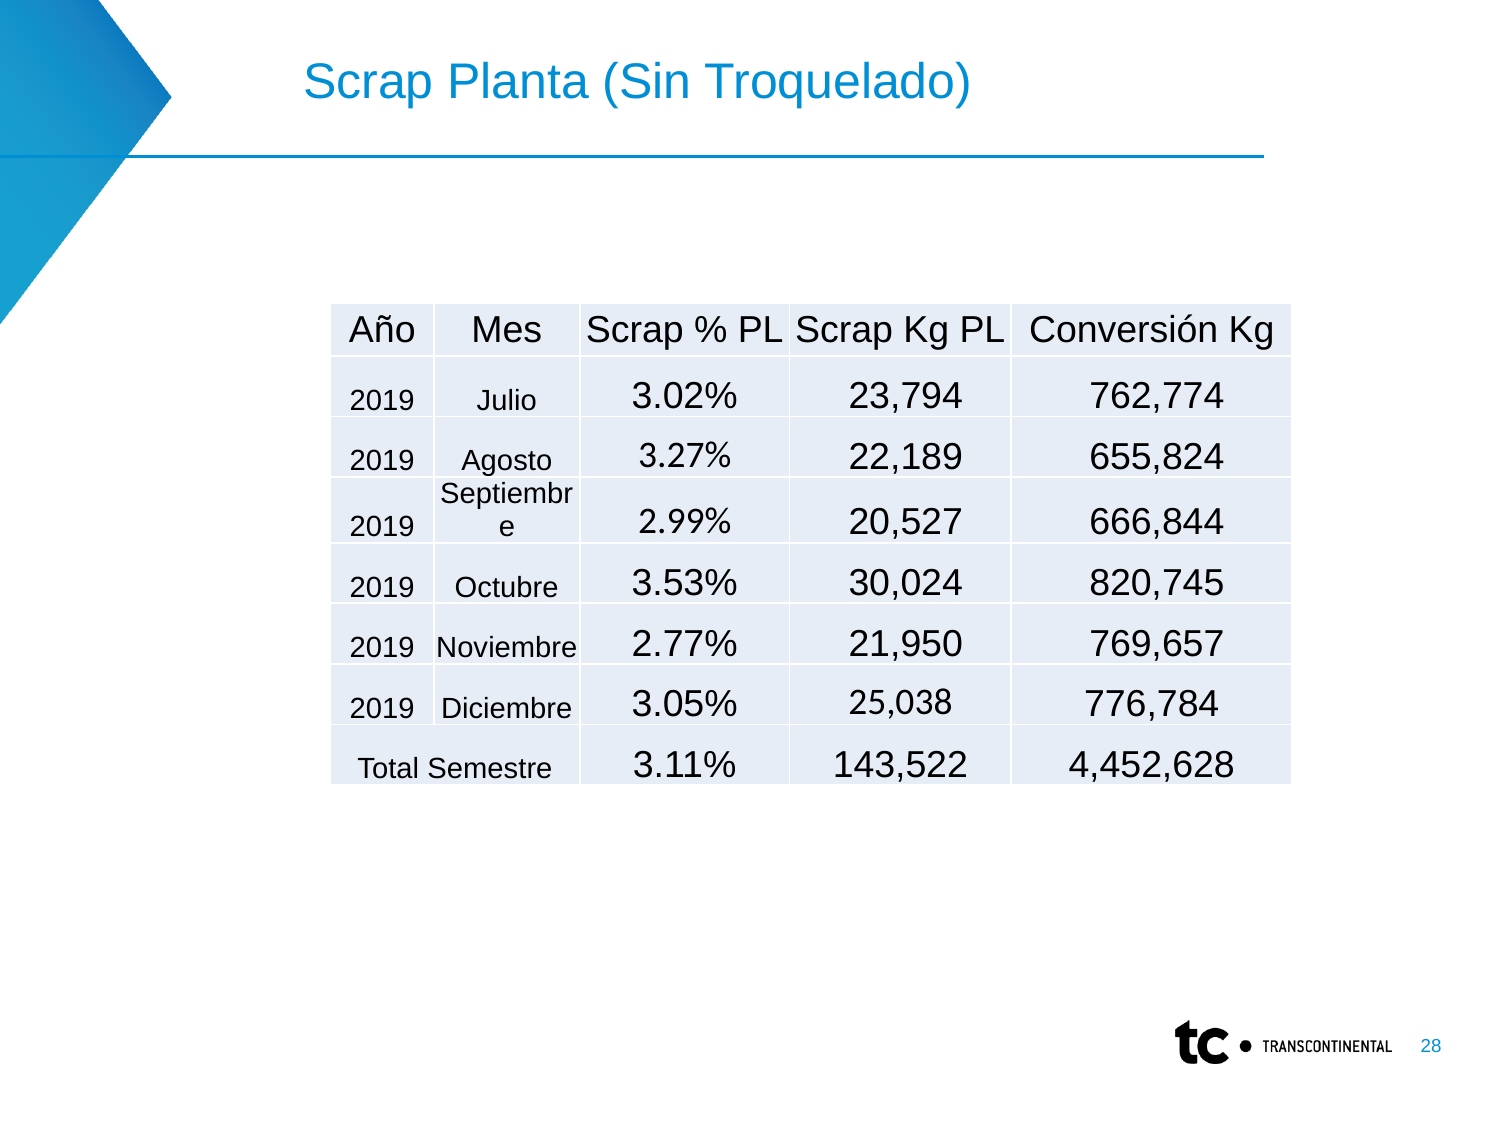

# Scrap Planta (Sin Troquelado)
| Año | Mes | Scrap % PL | Scrap Kg PL | Conversión Kg |
| --- | --- | --- | --- | --- |
| 2019 | Julio | 3.02% | 23,794 | 762,774 |
| 2019 | Agosto | 3.27% | 22,189 | 655,824 |
| 2019 | Septiembre | 2.99% | 20,527 | 666,844 |
| 2019 | Octubre | 3.53% | 30,024 | 820,745 |
| 2019 | Noviembre | 2.77% | 21,950 | 769,657 |
| 2019 | Diciembre | 3.05% | 25,038 | 776,784 |
| Total Semestre |  | 3.11% | 143,522 | 4,452,628 |